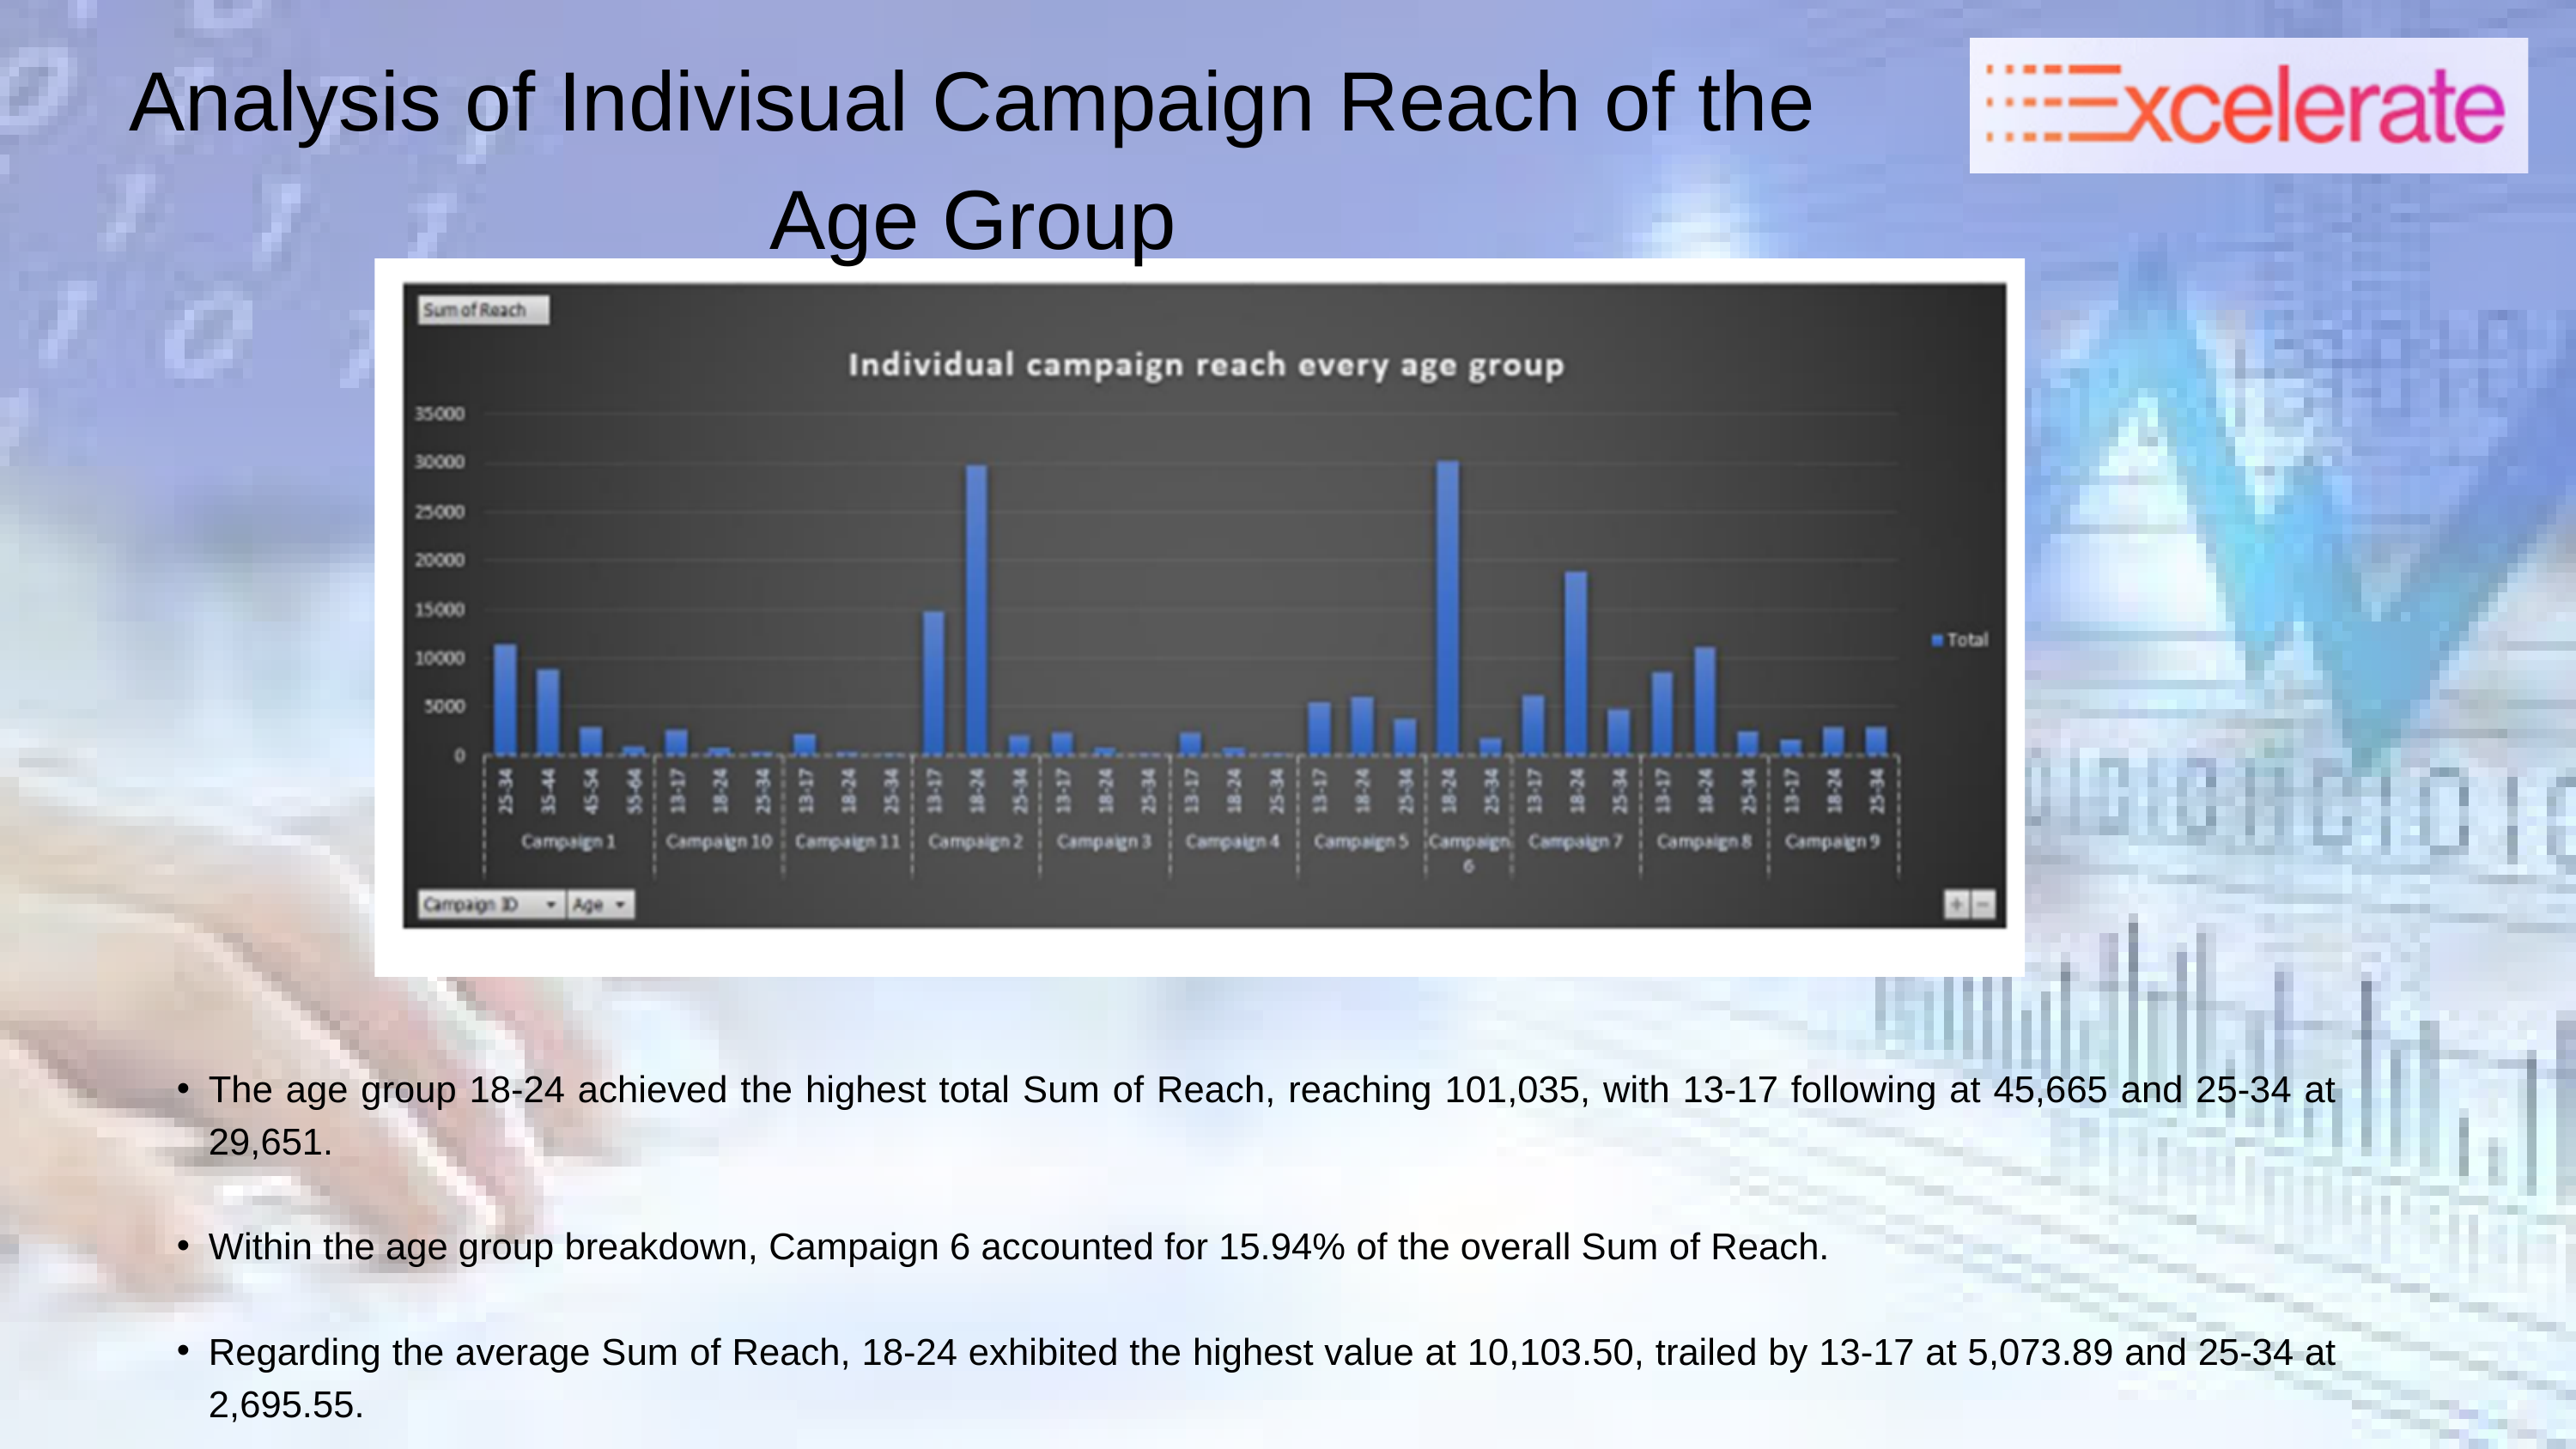

Analysis of Indivisual Campaign Reach of the
Age Group

The age group 18-24 achieved the highest total Sum of Reach, reaching 101,035, with 13-17 following at 45,665 and 25-34 at 29,651.

Within the age group breakdown, Campaign 6 accounted for 15.94% of the overall Sum of Reach.

Regarding the average Sum of Reach, 18-24 exhibited the highest value at 10,103.50, trailed by 13-17 at 5,073.89 and 25-34 at 2,695.55.